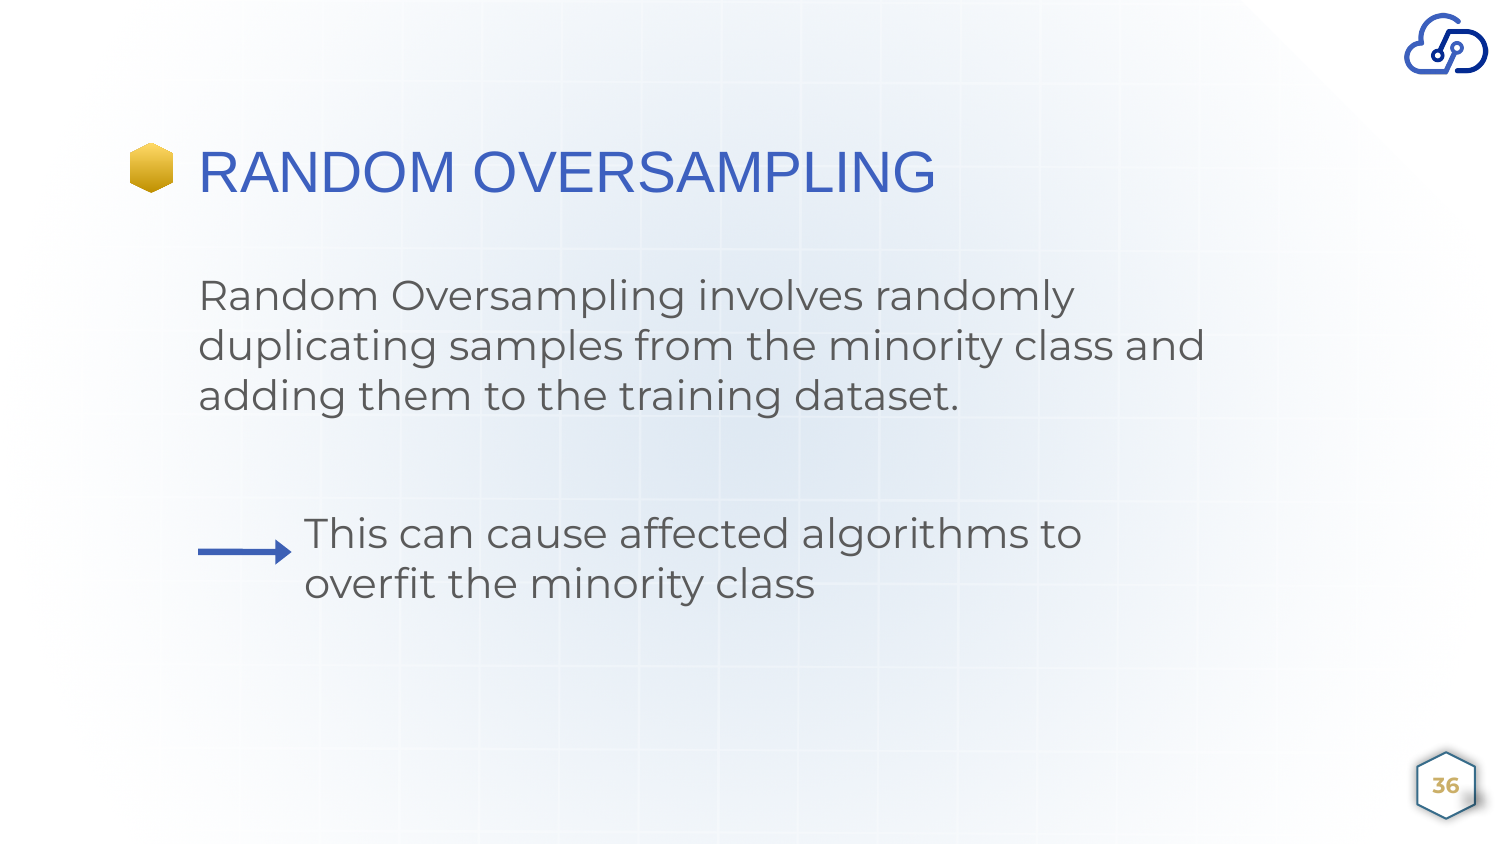

# RANDOM OVERSAMPLING
Random Oversampling involves randomly duplicating samples from the minority class and adding them to the training dataset.
This can cause affected algorithms to overfit the minority class

36